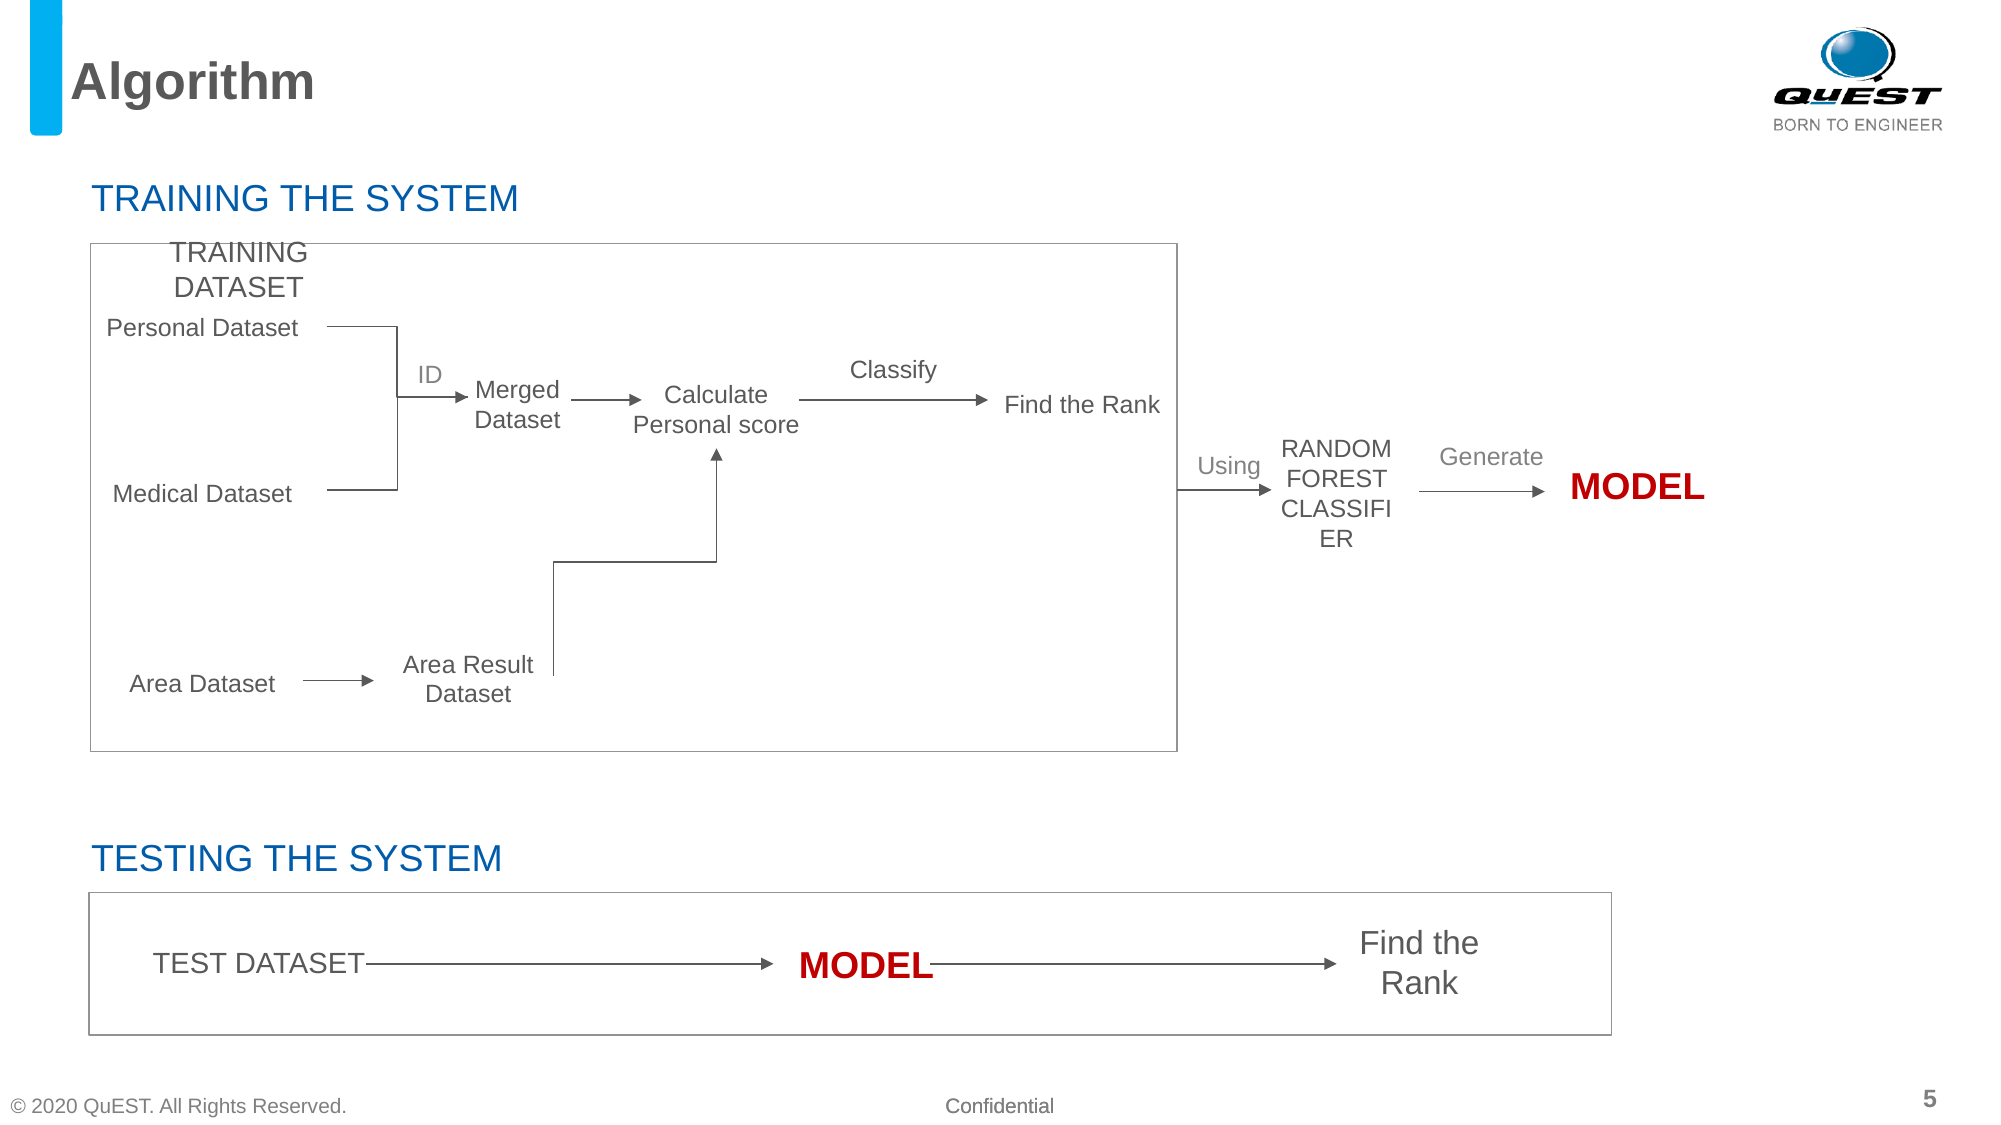

# Algorithm
TRAINING THE SYSTEM
TRAINING DATASET

Personal Dataset
Classify
ID
Merged
Dataset
Calculate Personal score
Find the Rank
Generate
RANDOM FOREST CLASSIFIER
Using
MODEL
Medical Dataset
Area Result Dataset
Area Dataset
TESTING THE SYSTEM

Find the Rank
MODEL
TEST DATASET